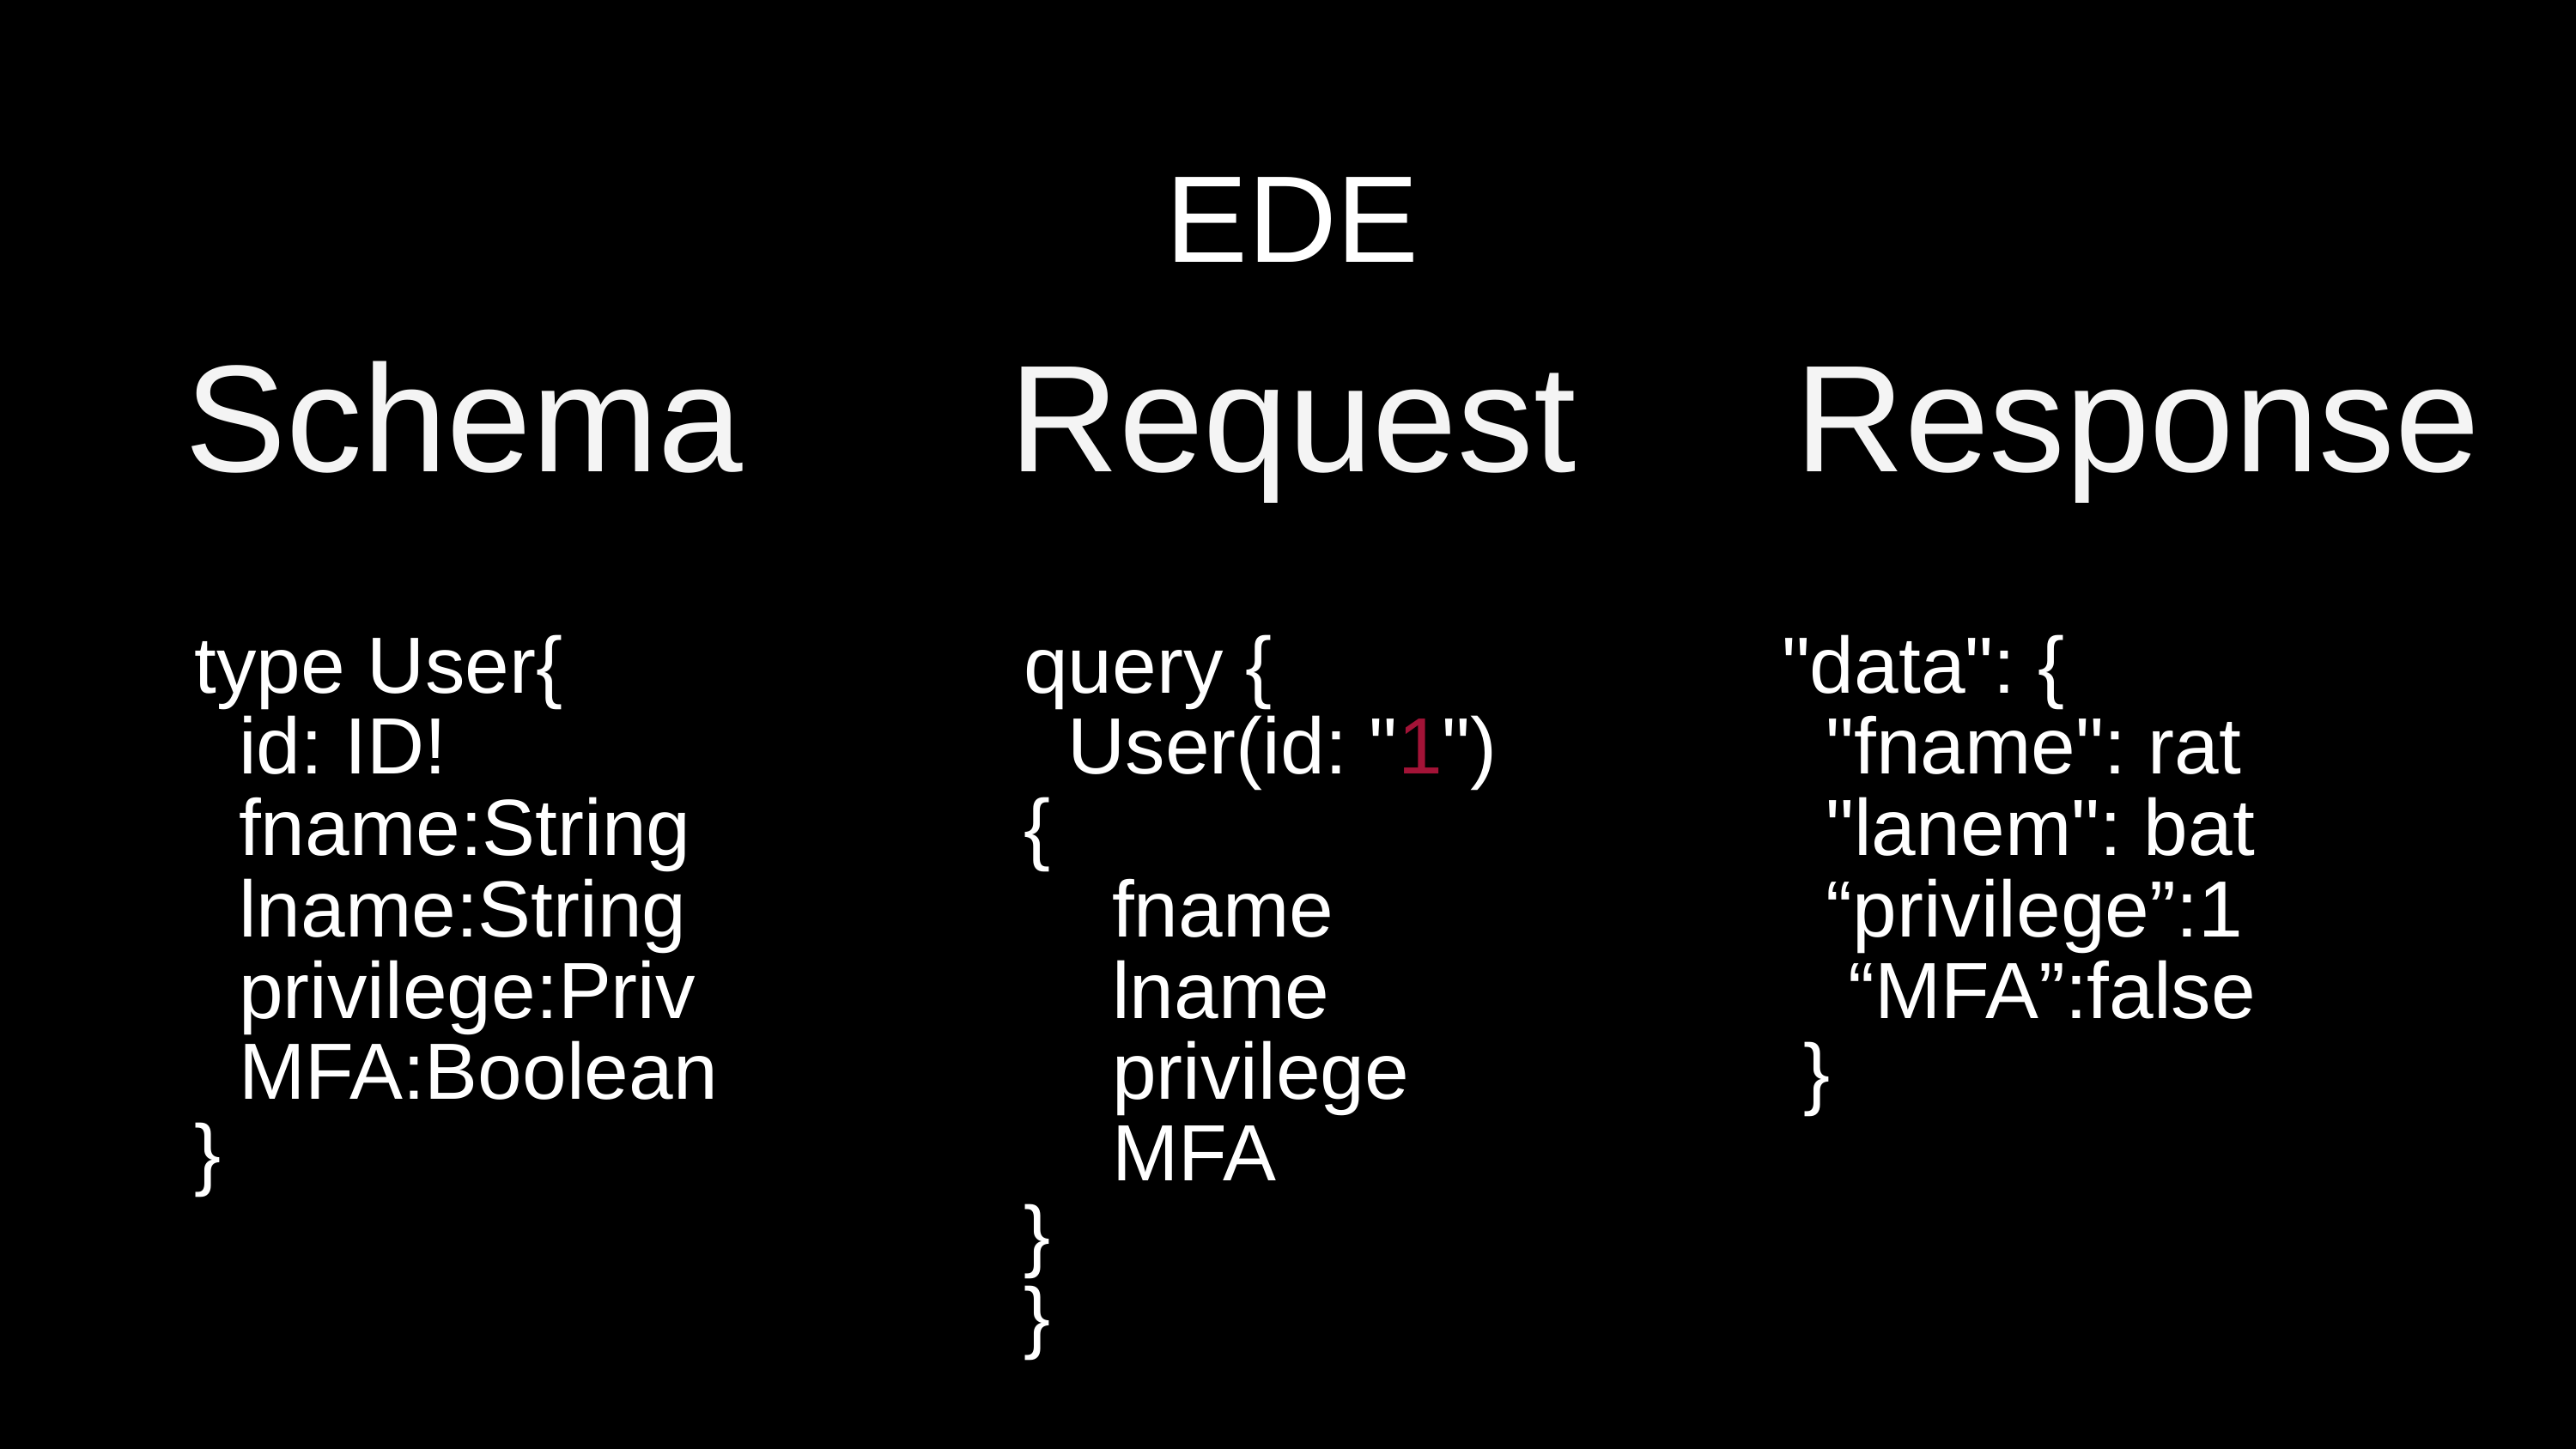

EDE
Schema
Request
Response
  type User{
    id: ID!
    fname:String
    lname:String
    privilege:Priv
    MFA:Boolean
  }

query {
  User(id: "1") {
    fname
    lname
    privilege
    MFA
}
}

"data": {
  "fname": rat
  "lanem": bat
  “privilege”:1
   “MFA”:false
 }